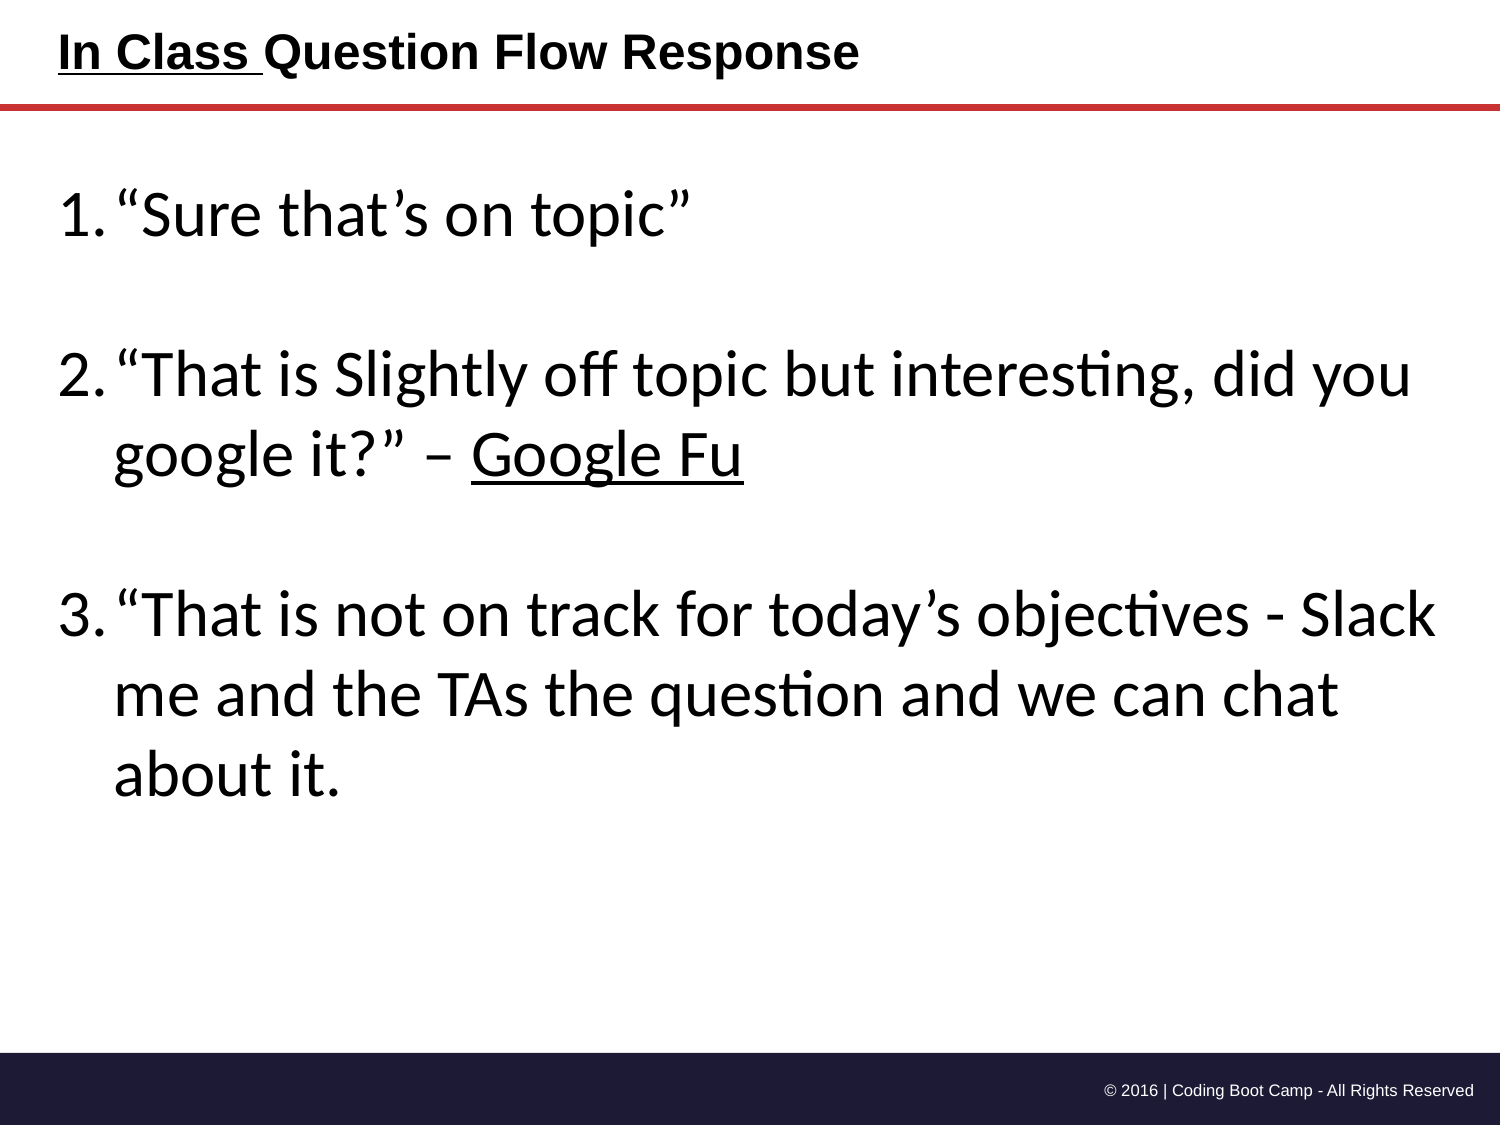

# In Class Question Flow Response
“Sure that’s on topic”

“That is Slightly off topic but interesting, did you google it?” – Google Fu

“That is not on track for today’s objectives - Slack me and the TAs the question and we can chat about it.